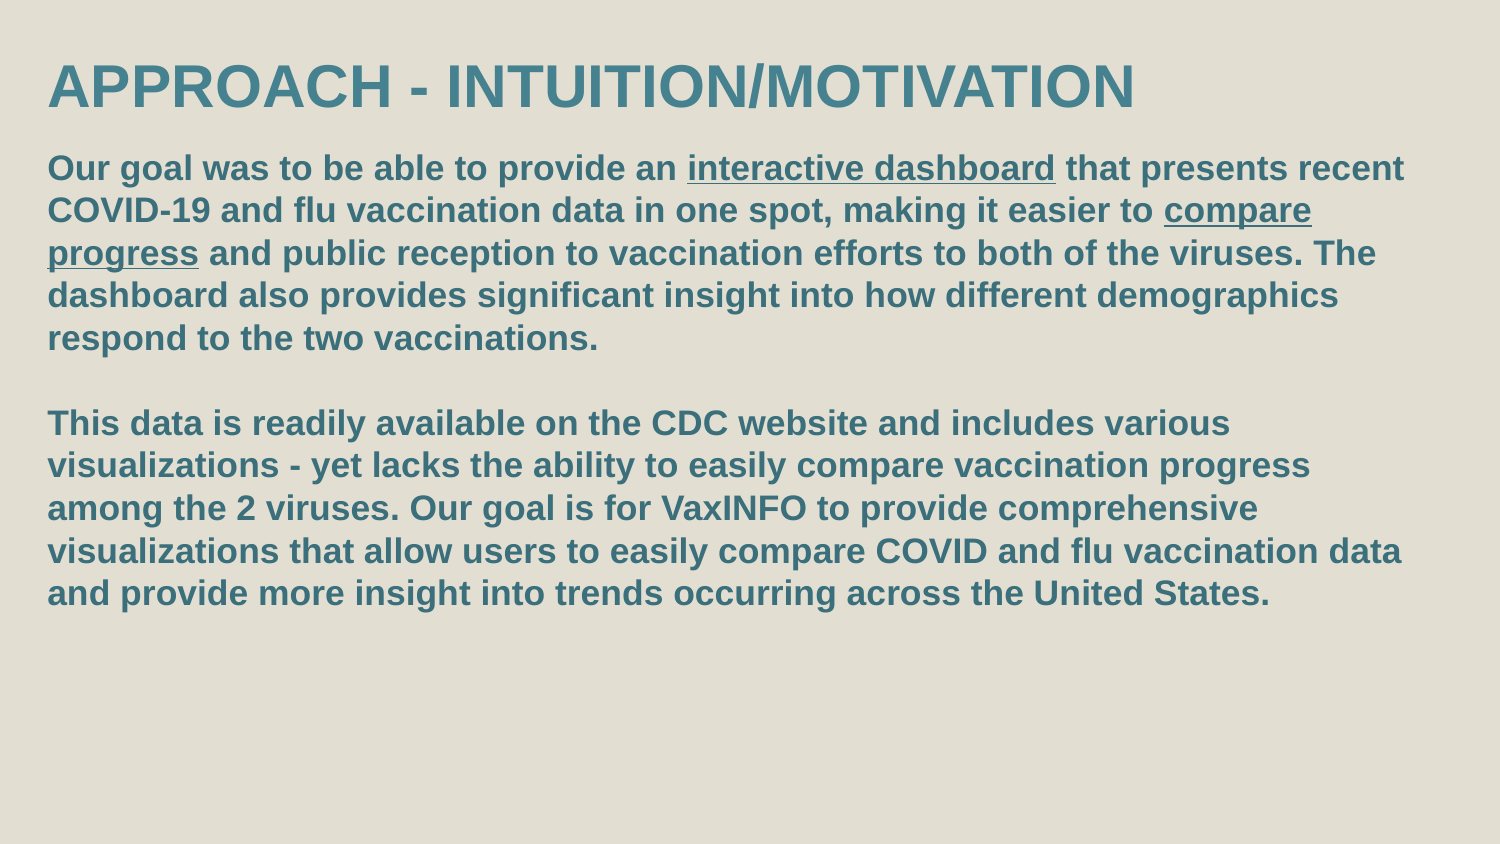

# APPROACH - INTUITION/MOTIVATION
Our goal was to be able to provide an interactive dashboard that presents recent COVID-19 and flu vaccination data in one spot, making it easier to compare progress and public reception to vaccination efforts to both of the viruses. The dashboard also provides significant insight into how different demographics respond to the two vaccinations.

This data is readily available on the CDC website and includes various visualizations - yet lacks the ability to easily compare vaccination progress among the 2 viruses. Our goal is for VaxINFO to provide comprehensive visualizations that allow users to easily compare COVID and flu vaccination data and provide more insight into trends occurring across the United States.